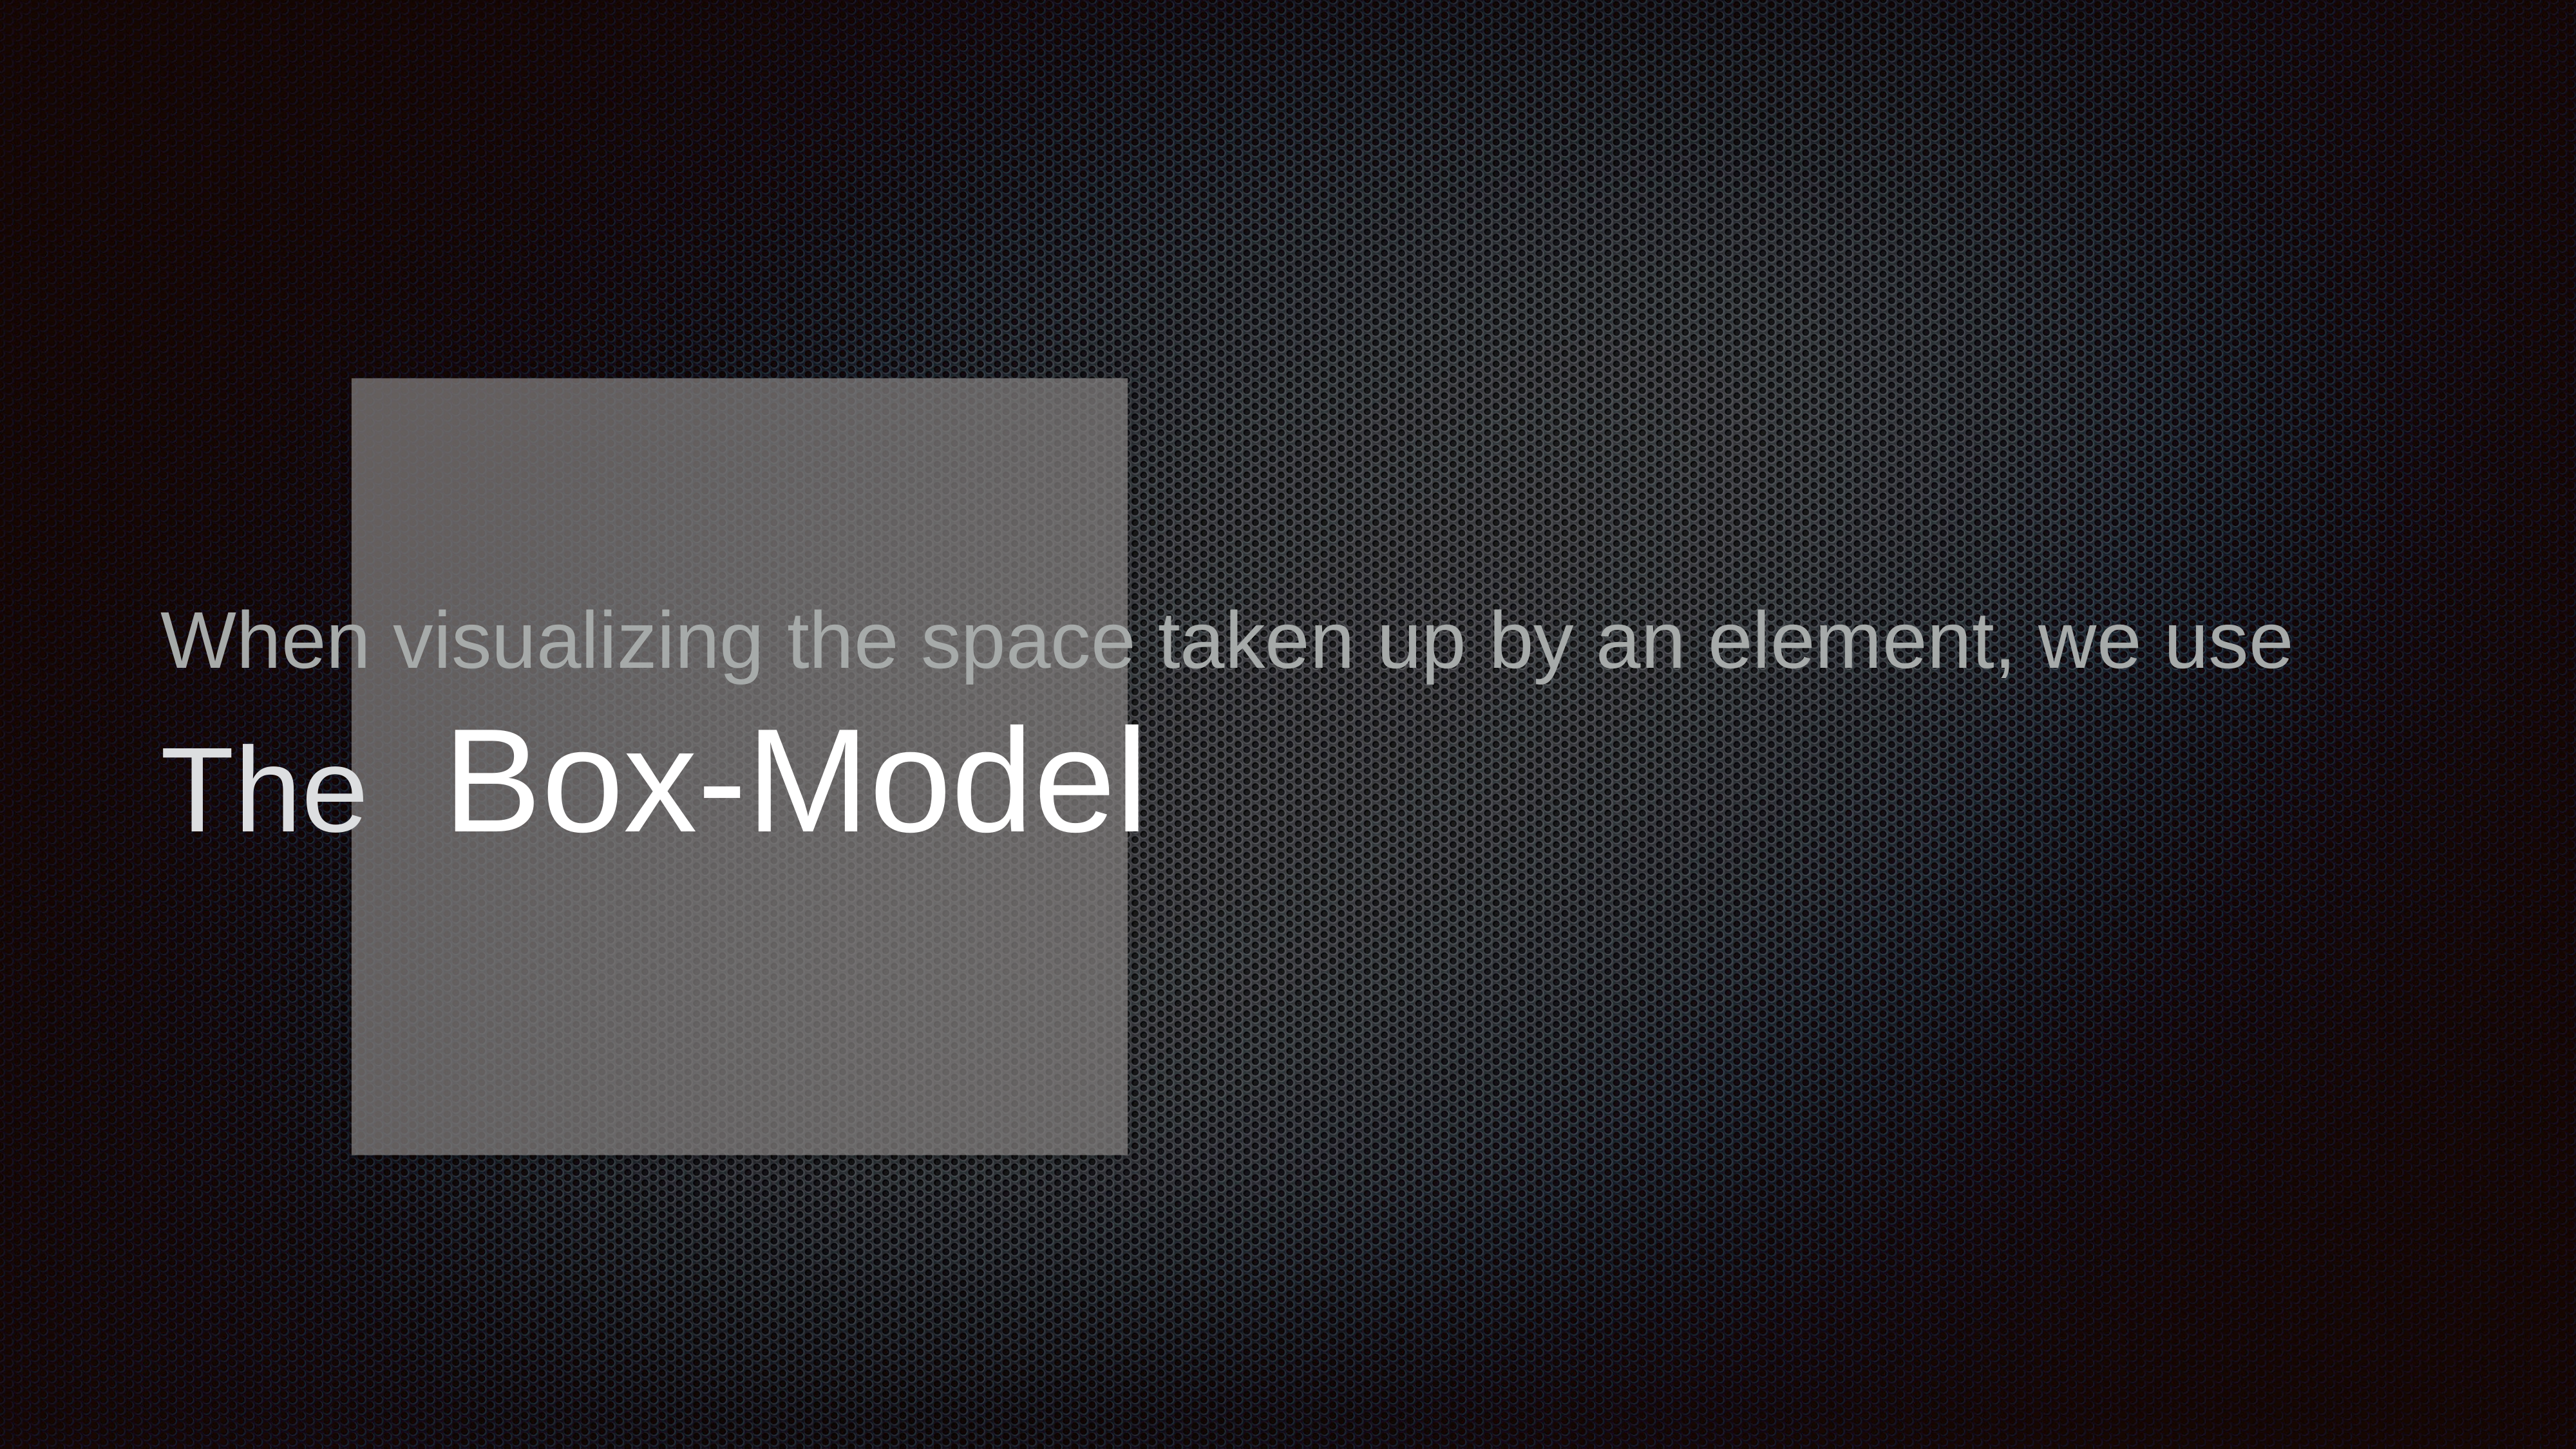

# When visualizing the space taken up by an element, we use
The  Box-Model